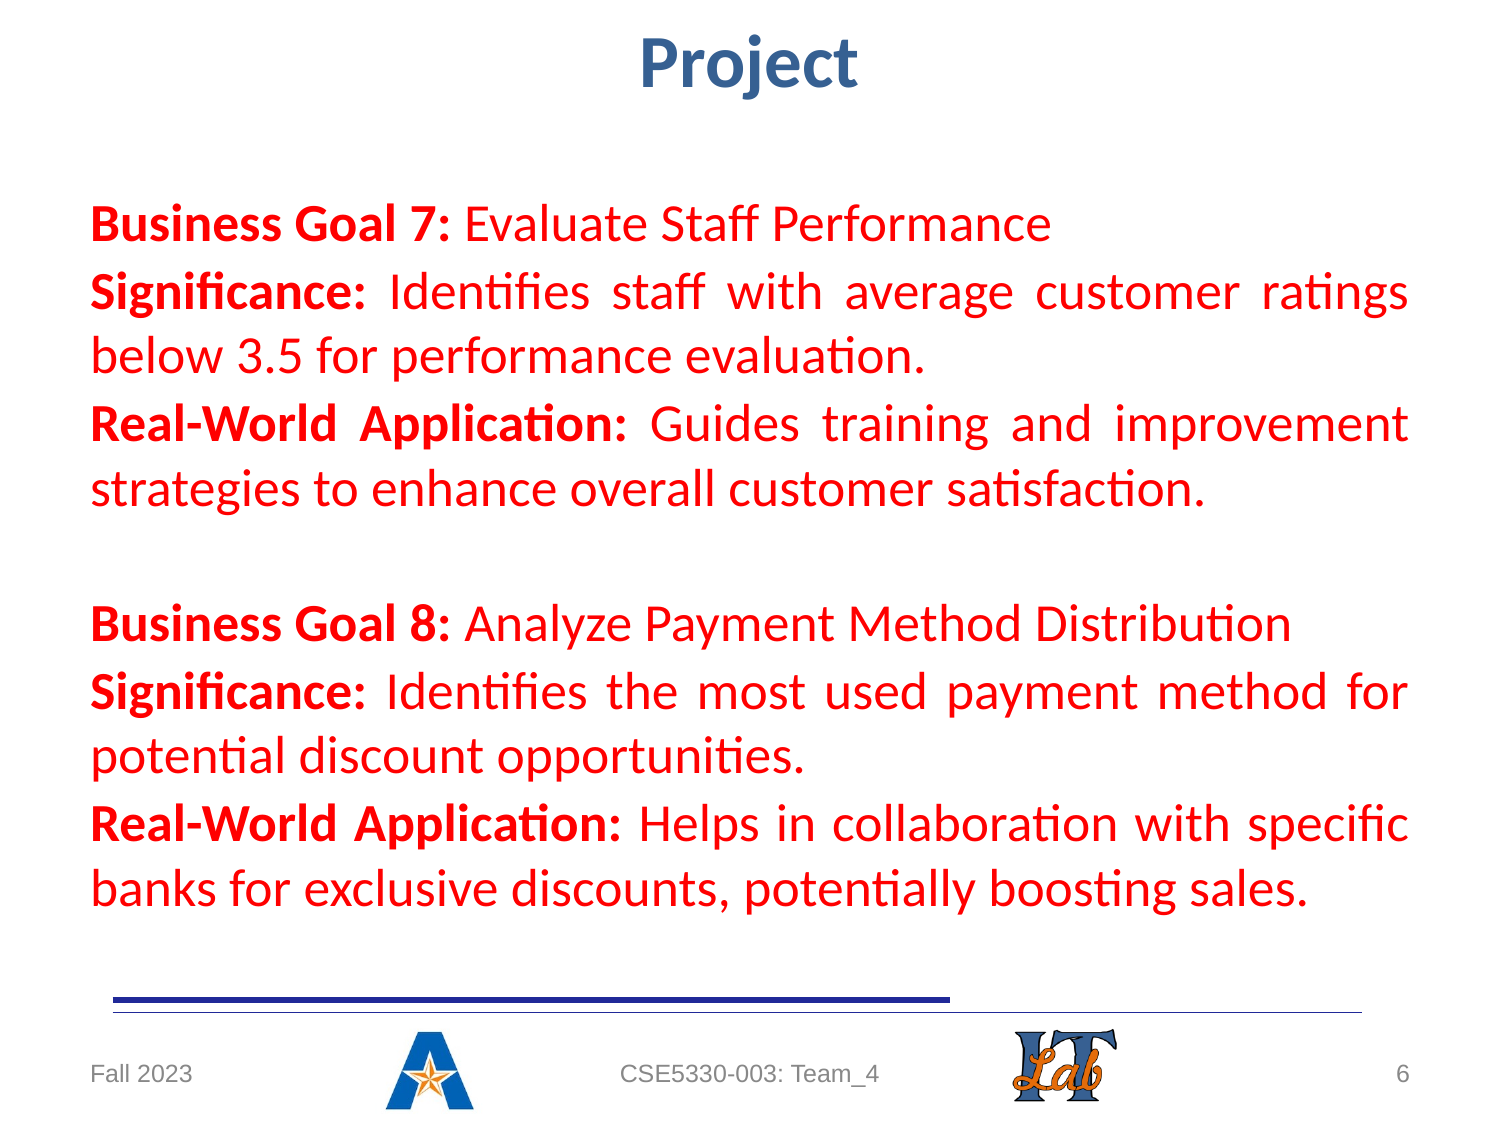

# Project

Business Goal 7: Evaluate Staff Performance
Significance: Identifies staff with average customer ratings below 3.5 for performance evaluation.
Real-World Application: Guides training and improvement strategies to enhance overall customer satisfaction.

Business Goal 8: Analyze Payment Method Distribution
Significance: Identifies the most used payment method for potential discount opportunities.
Real-World Application: Helps in collaboration with specific banks for exclusive discounts, potentially boosting sales.

Fall 2023
CSE5330-003: Team_4
6